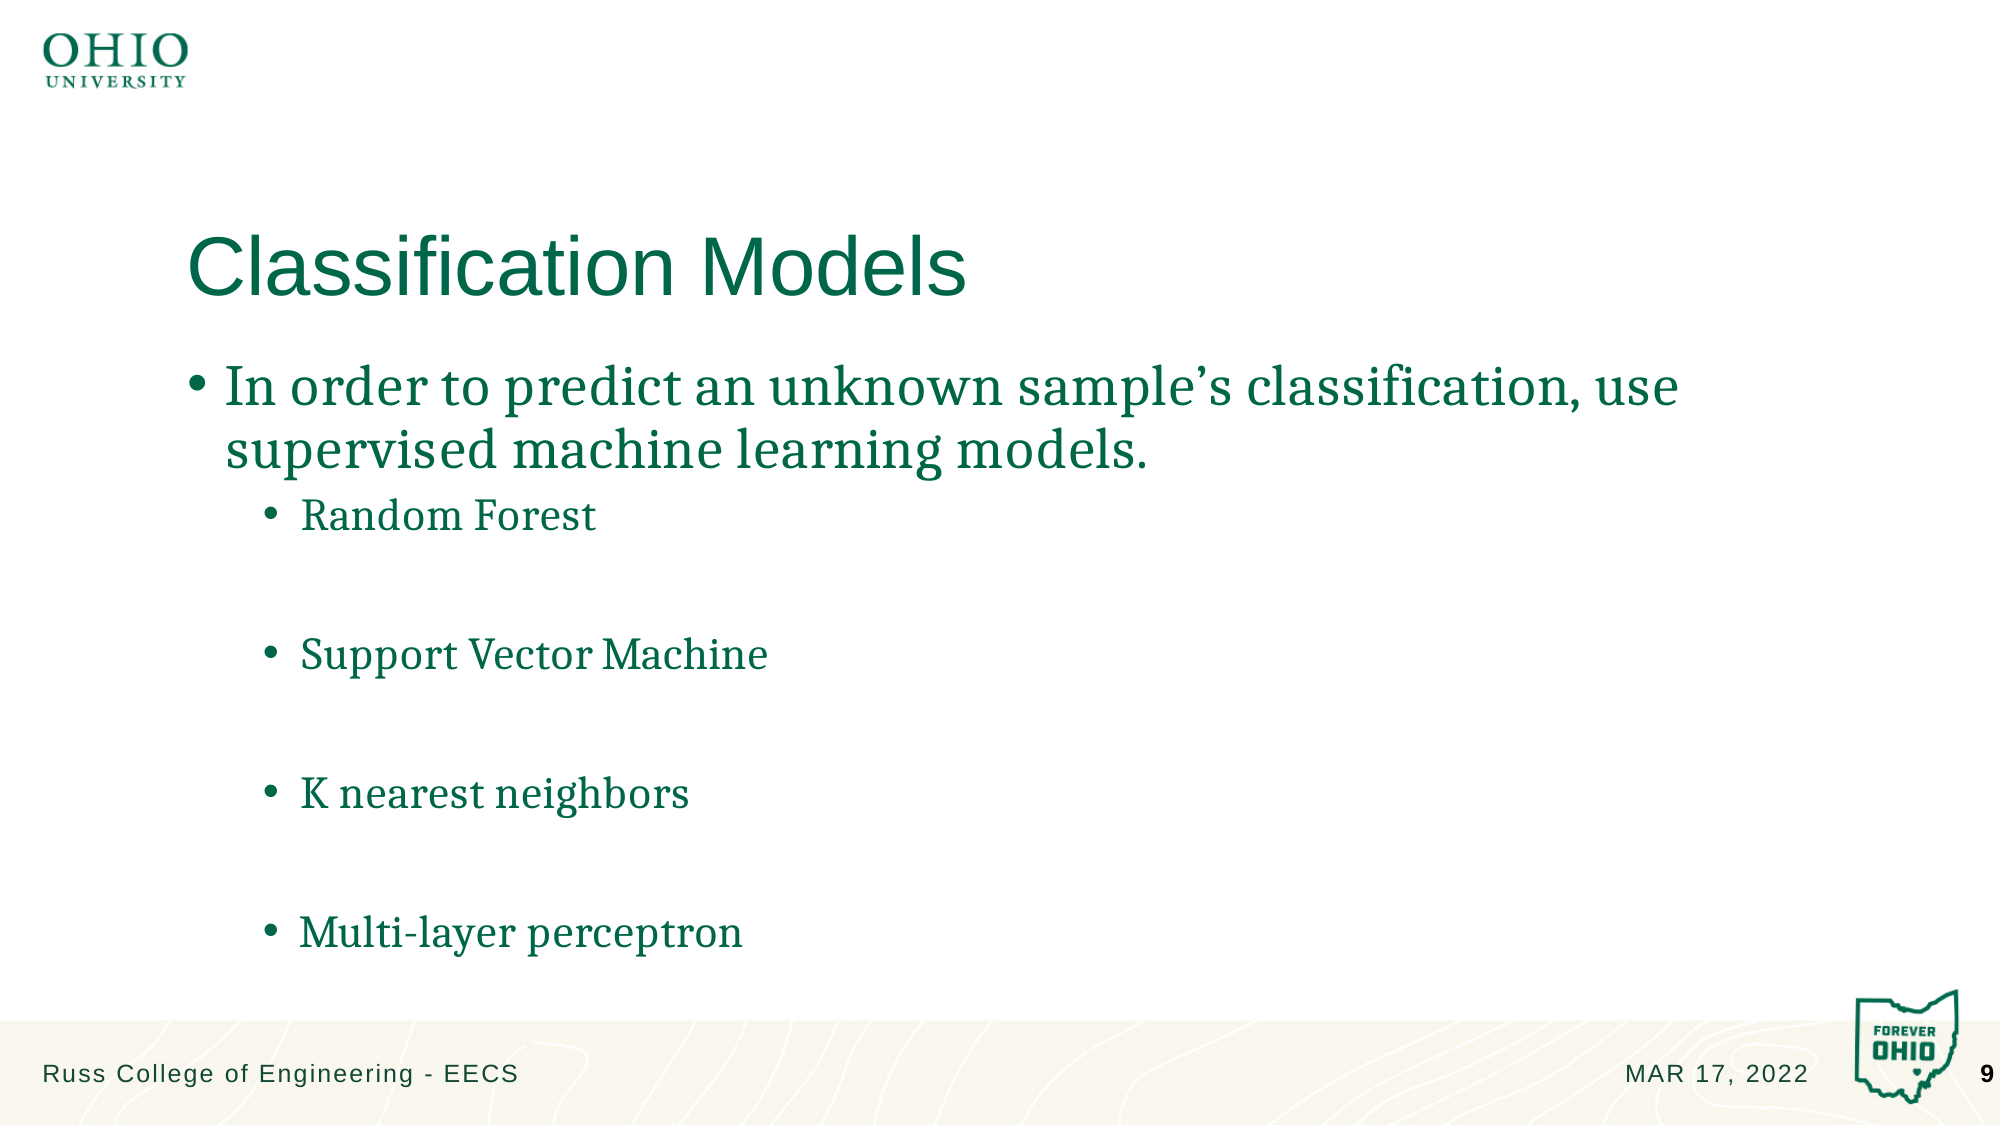

# Classification Models
In order to predict an unknown sample’s classification, use supervised machine learning models.
Random Forest

Support Vector Machine

K nearest neighbors

Multi-layer perceptron
9
Russ College of Engineering - EECS
MAR 17, 2022